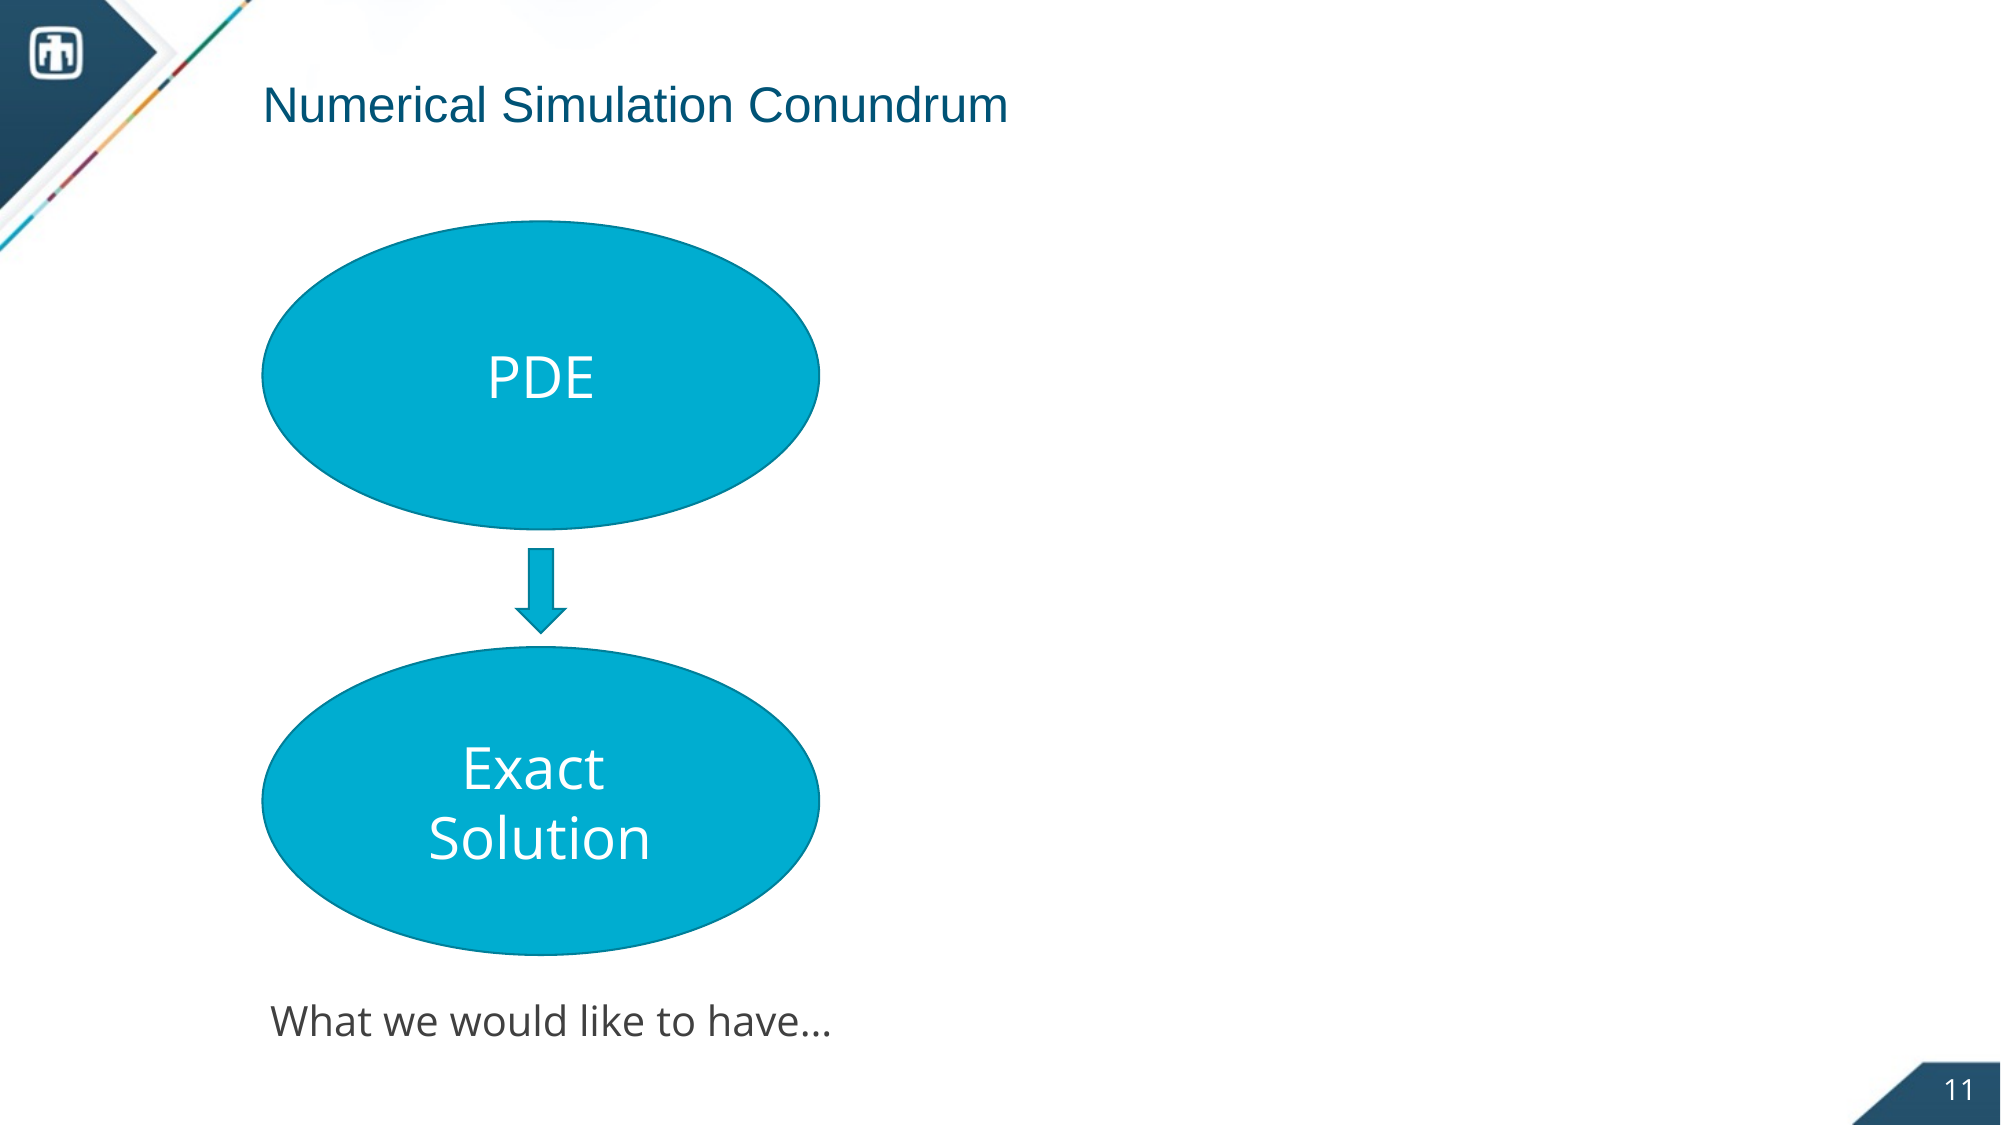

# Numerical Simulation Conundrum
PDE

Exact
Solution
What we would like to have…
11